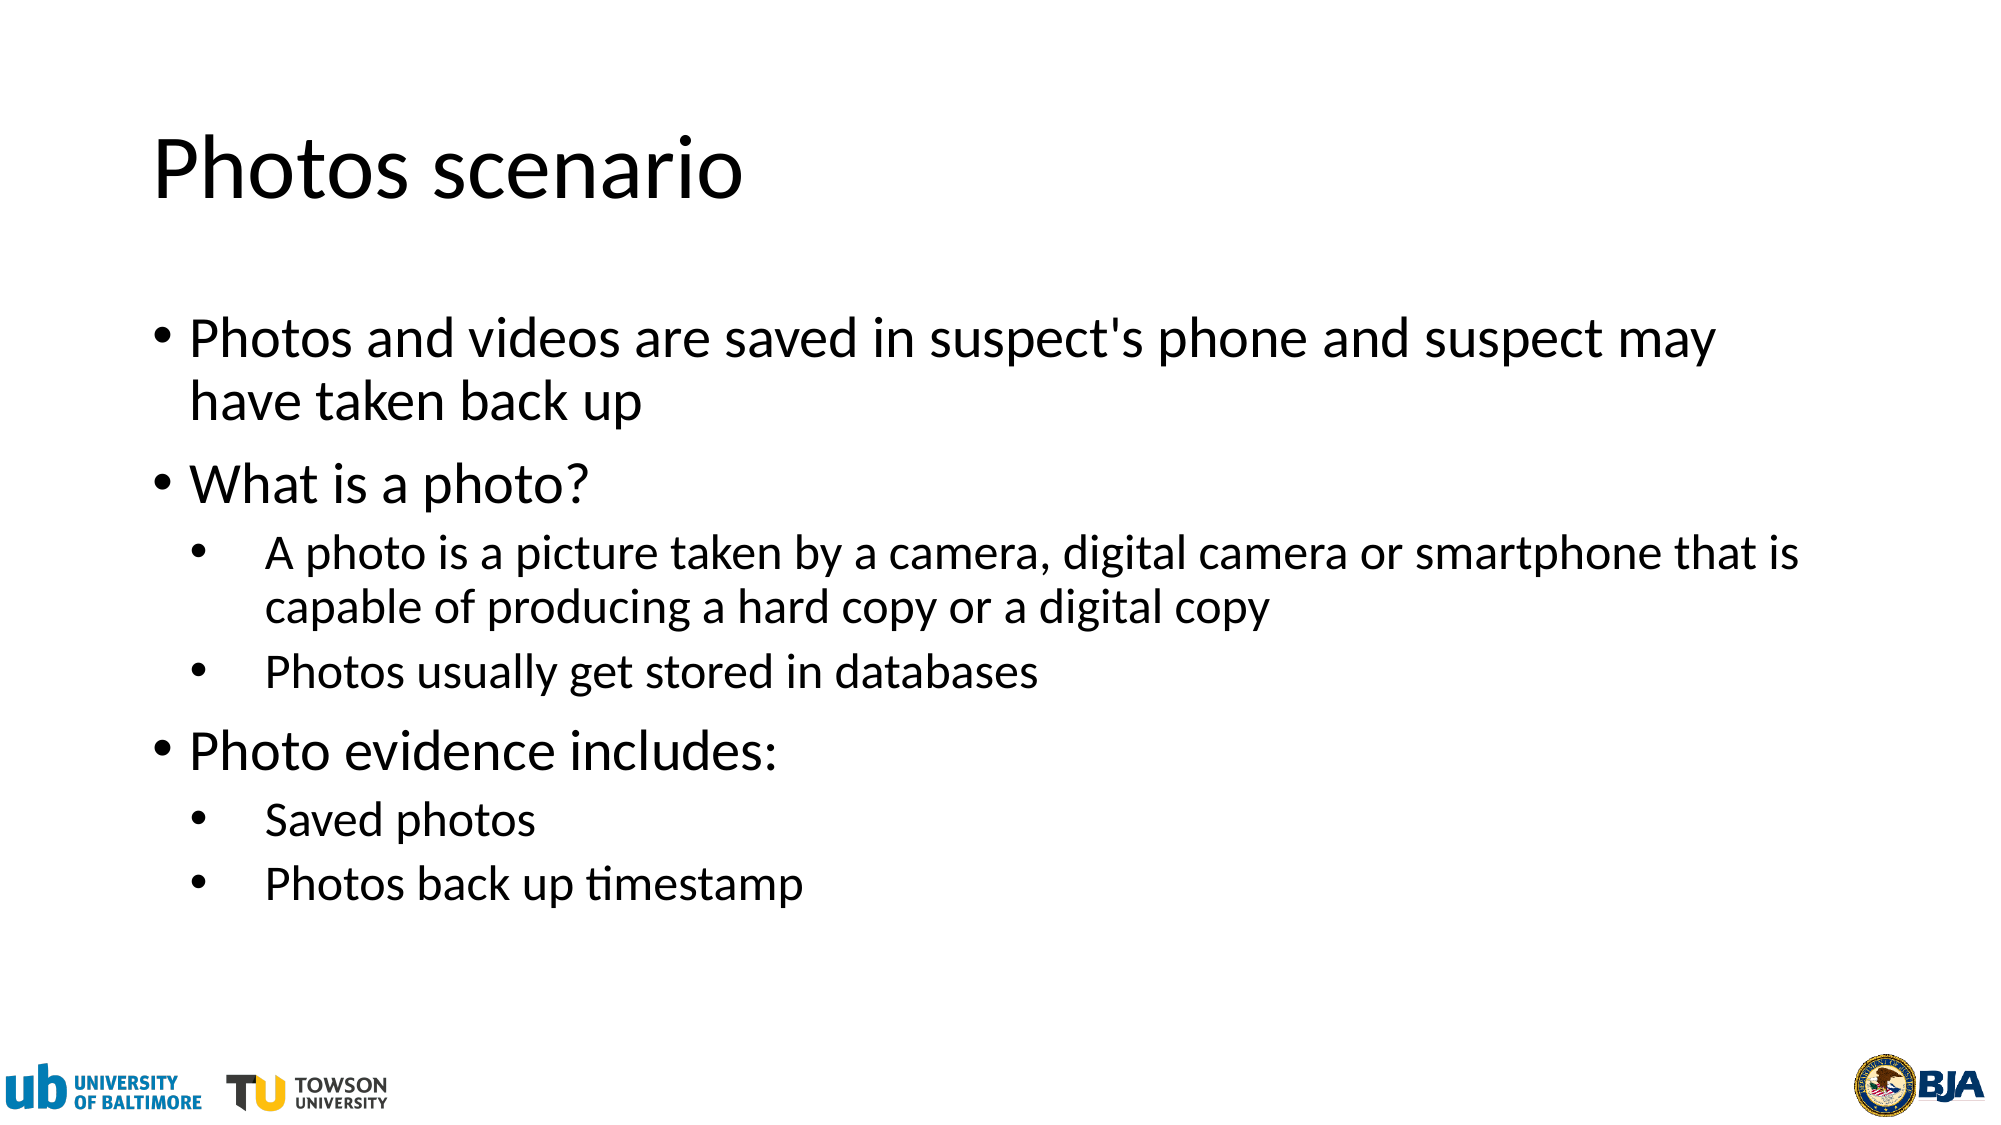

# Photos scenario
Photos and videos are saved in suspect's phone and suspect may have taken back up
What is a photo?
A photo is a picture taken by a camera, digital camera or smartphone that is capable of producing a hard copy or a digital copy
Photos usually get stored in databases
Photo evidence includes:
Saved photos
Photos back up timestamp